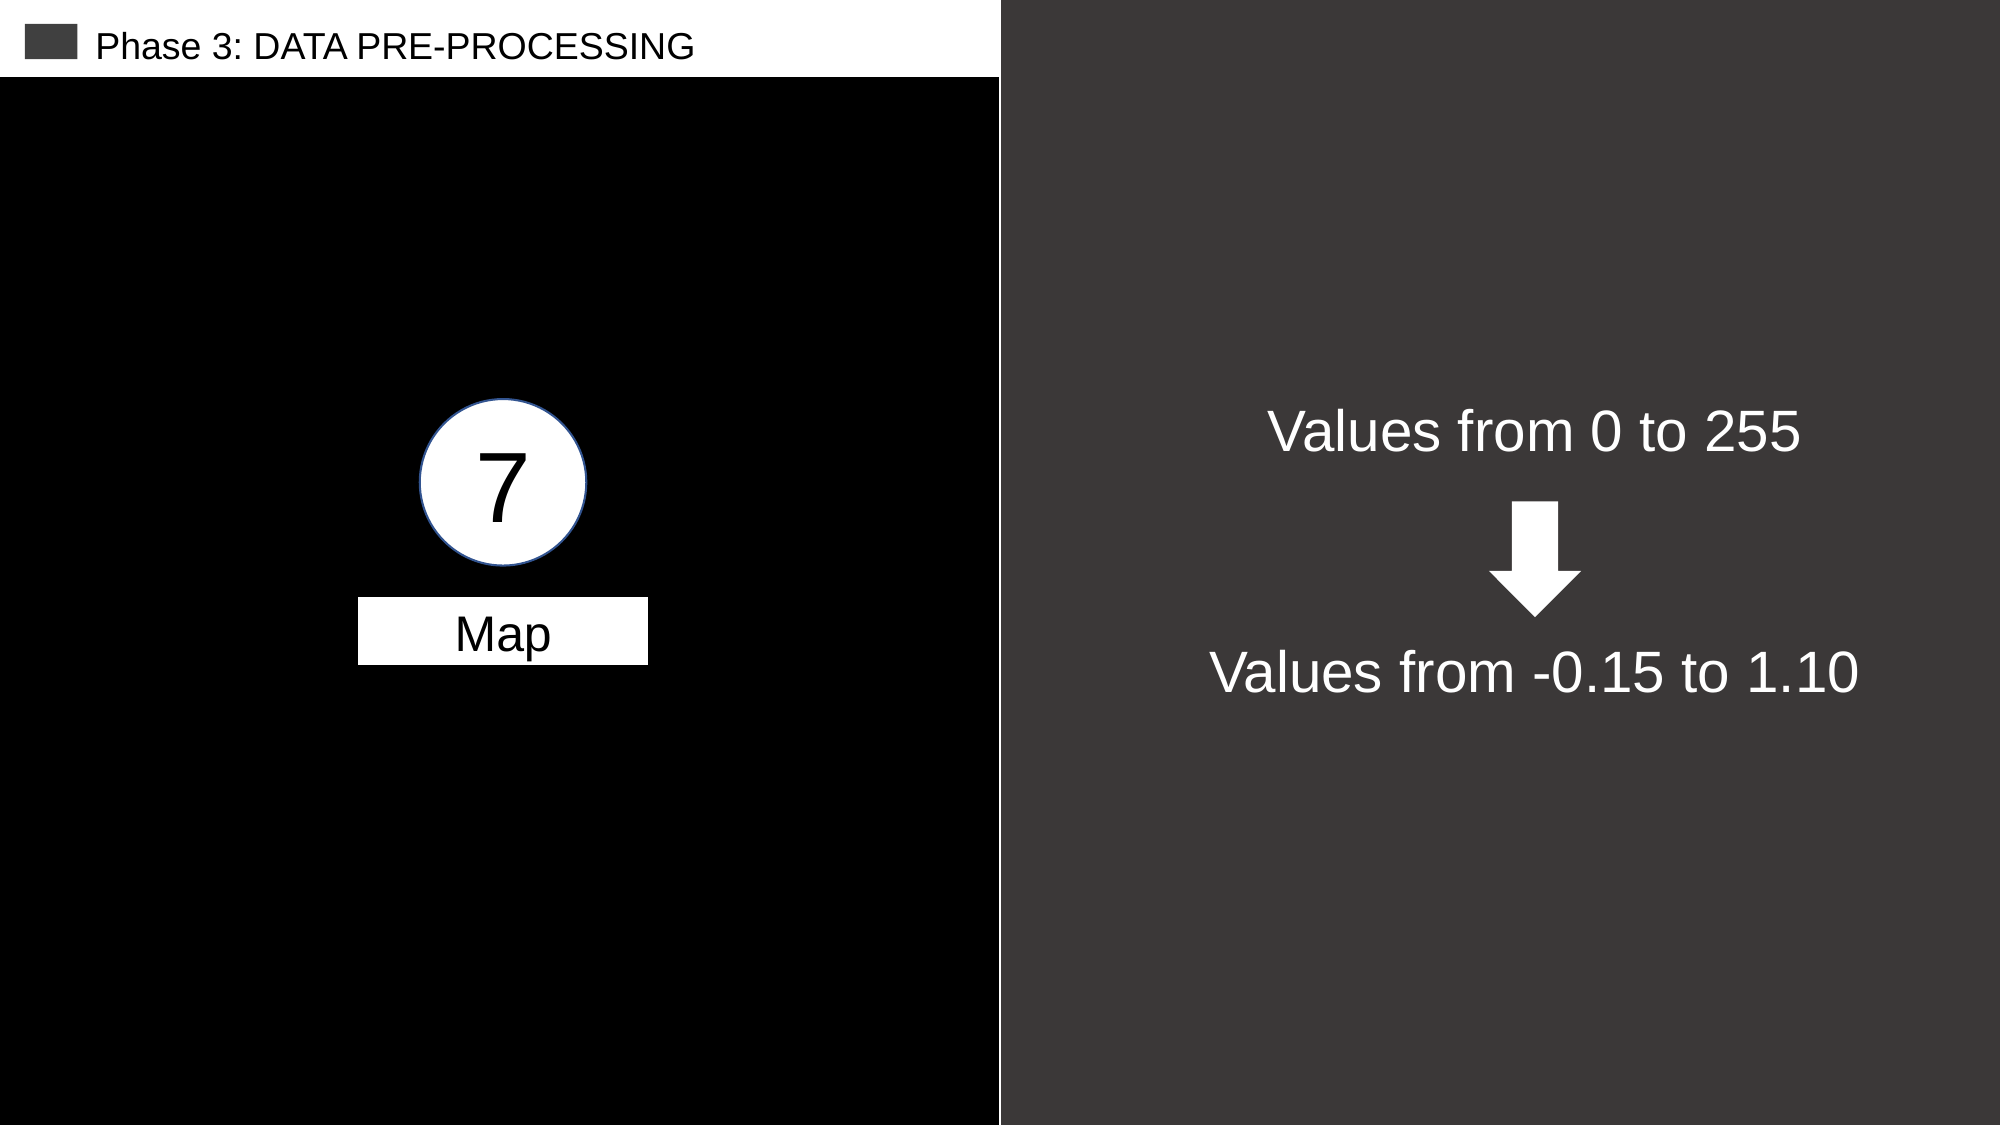

Phase 1: INPUT
Phase 1: INPUT

Phase 3: DATA PRE-PROCESSING

Values from 0 to 255
7

Map
Values from -0.15 to 1.10